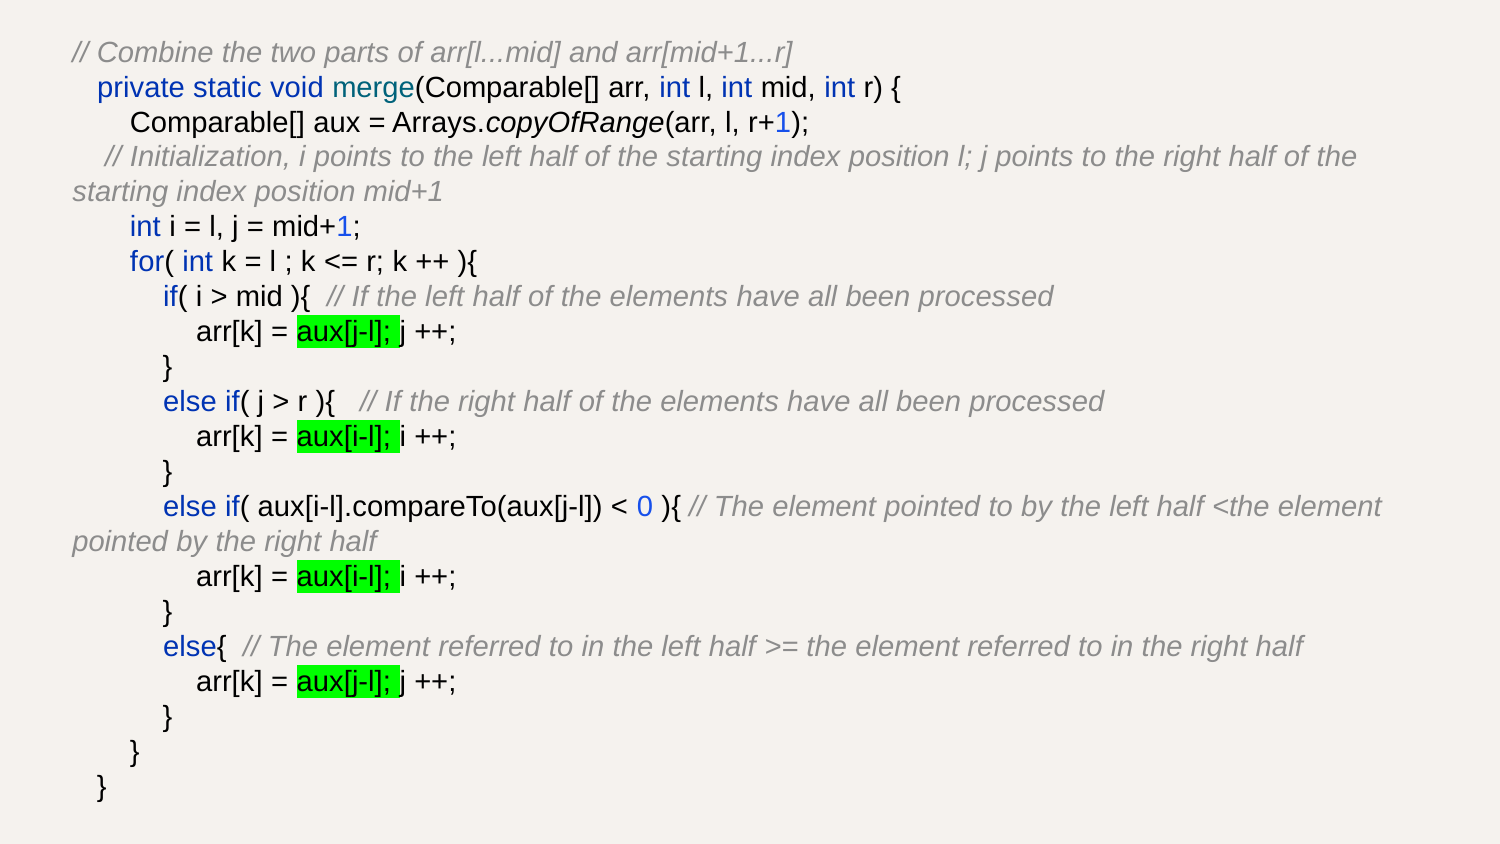

// Combine the two parts of arr[l...mid] and arr[mid+1...r]
   private static void merge(Comparable[] arr, int l, int mid, int r) {
       Comparable[] aux = Arrays.copyOfRange(arr, l, r+1);
    // Initialization, i points to the left half of the starting index position l; j points to the right half of the starting index position mid+1
       int i = l, j = mid+1;
       for( int k = l ; k <= r; k ++ ){
           if( i > mid ){  // If the left half of the elements have all been processed
               arr[k] = aux[j-l]; j ++;
           }
           else if( j > r ){   // If the right half of the elements have all been processed
               arr[k] = aux[i-l]; i ++;
           }
           else if( aux[i-l].compareTo(aux[j-l]) < 0 ){ // The element pointed to by the left half <the element pointed by the right half
               arr[k] = aux[i-l]; i ++;
           }
           else{  // The element referred to in the left half >= the element referred to in the right half
               arr[k] = aux[j-l]; j ++;
           }
       }
   }